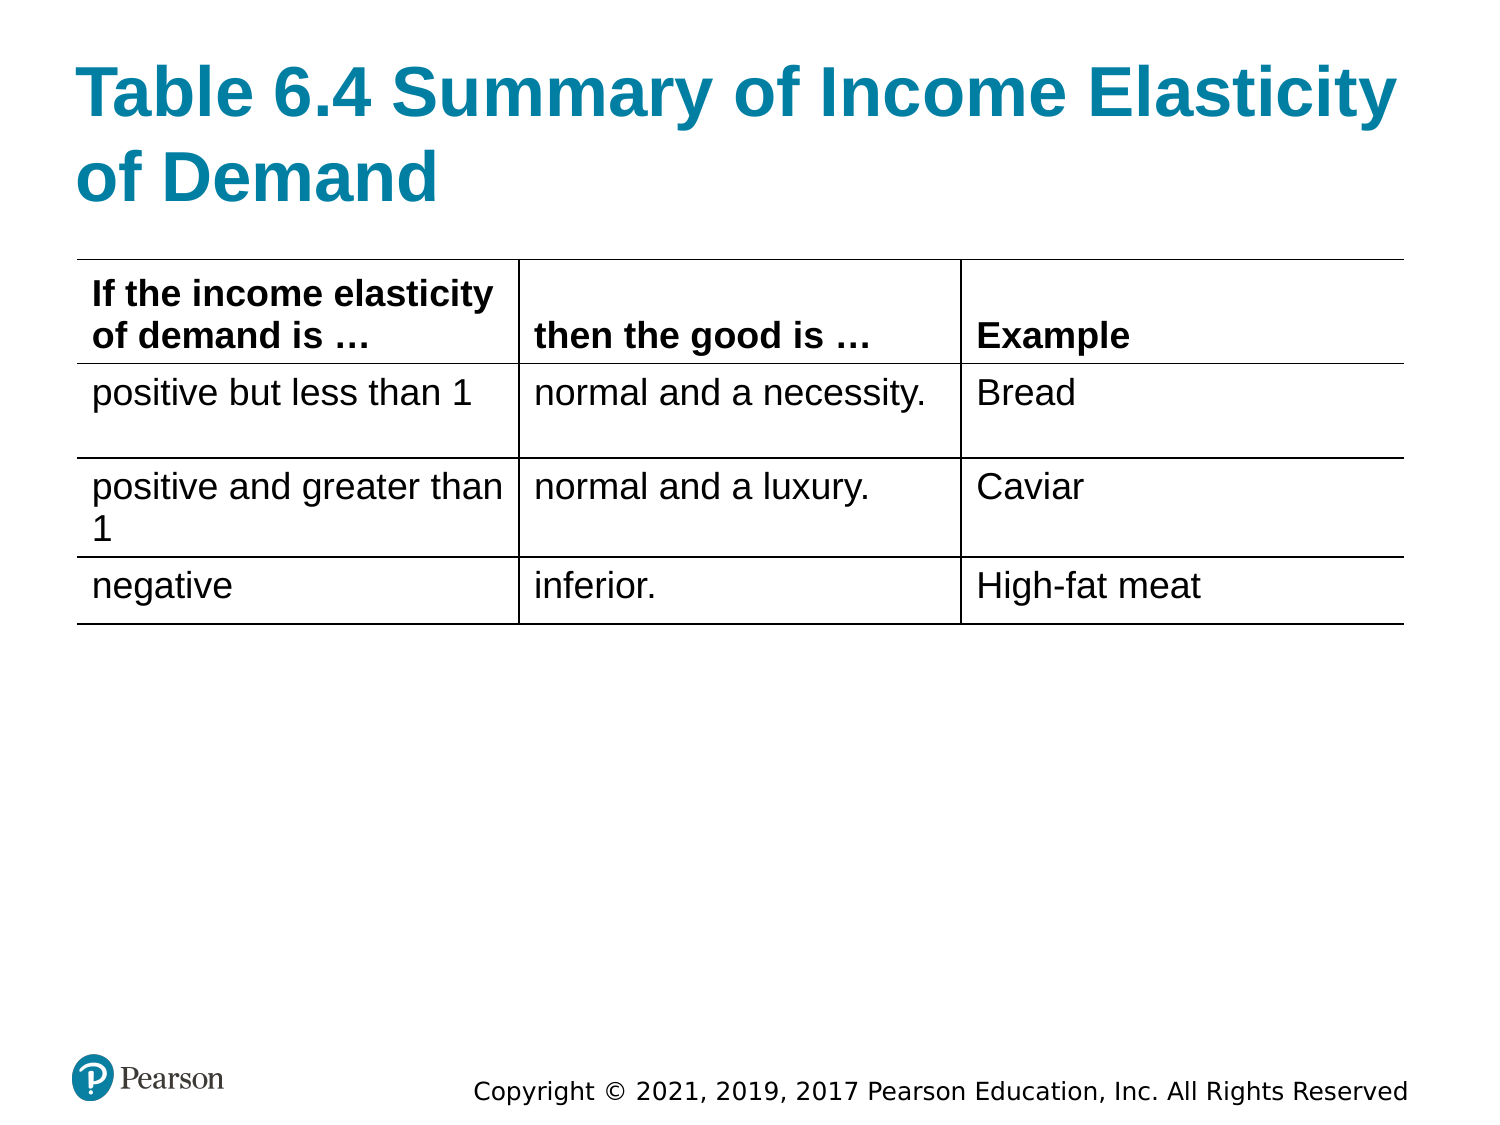

# Table 6.4 Summary of Income Elasticity of Demand
| If the income elasticity of demand is … | then the good is … | Example |
| --- | --- | --- |
| positive but less than 1 | normal and a necessity. | Bread |
| positive and greater than 1 | normal and a luxury. | Caviar |
| negative | inferior. | High-fat meat |